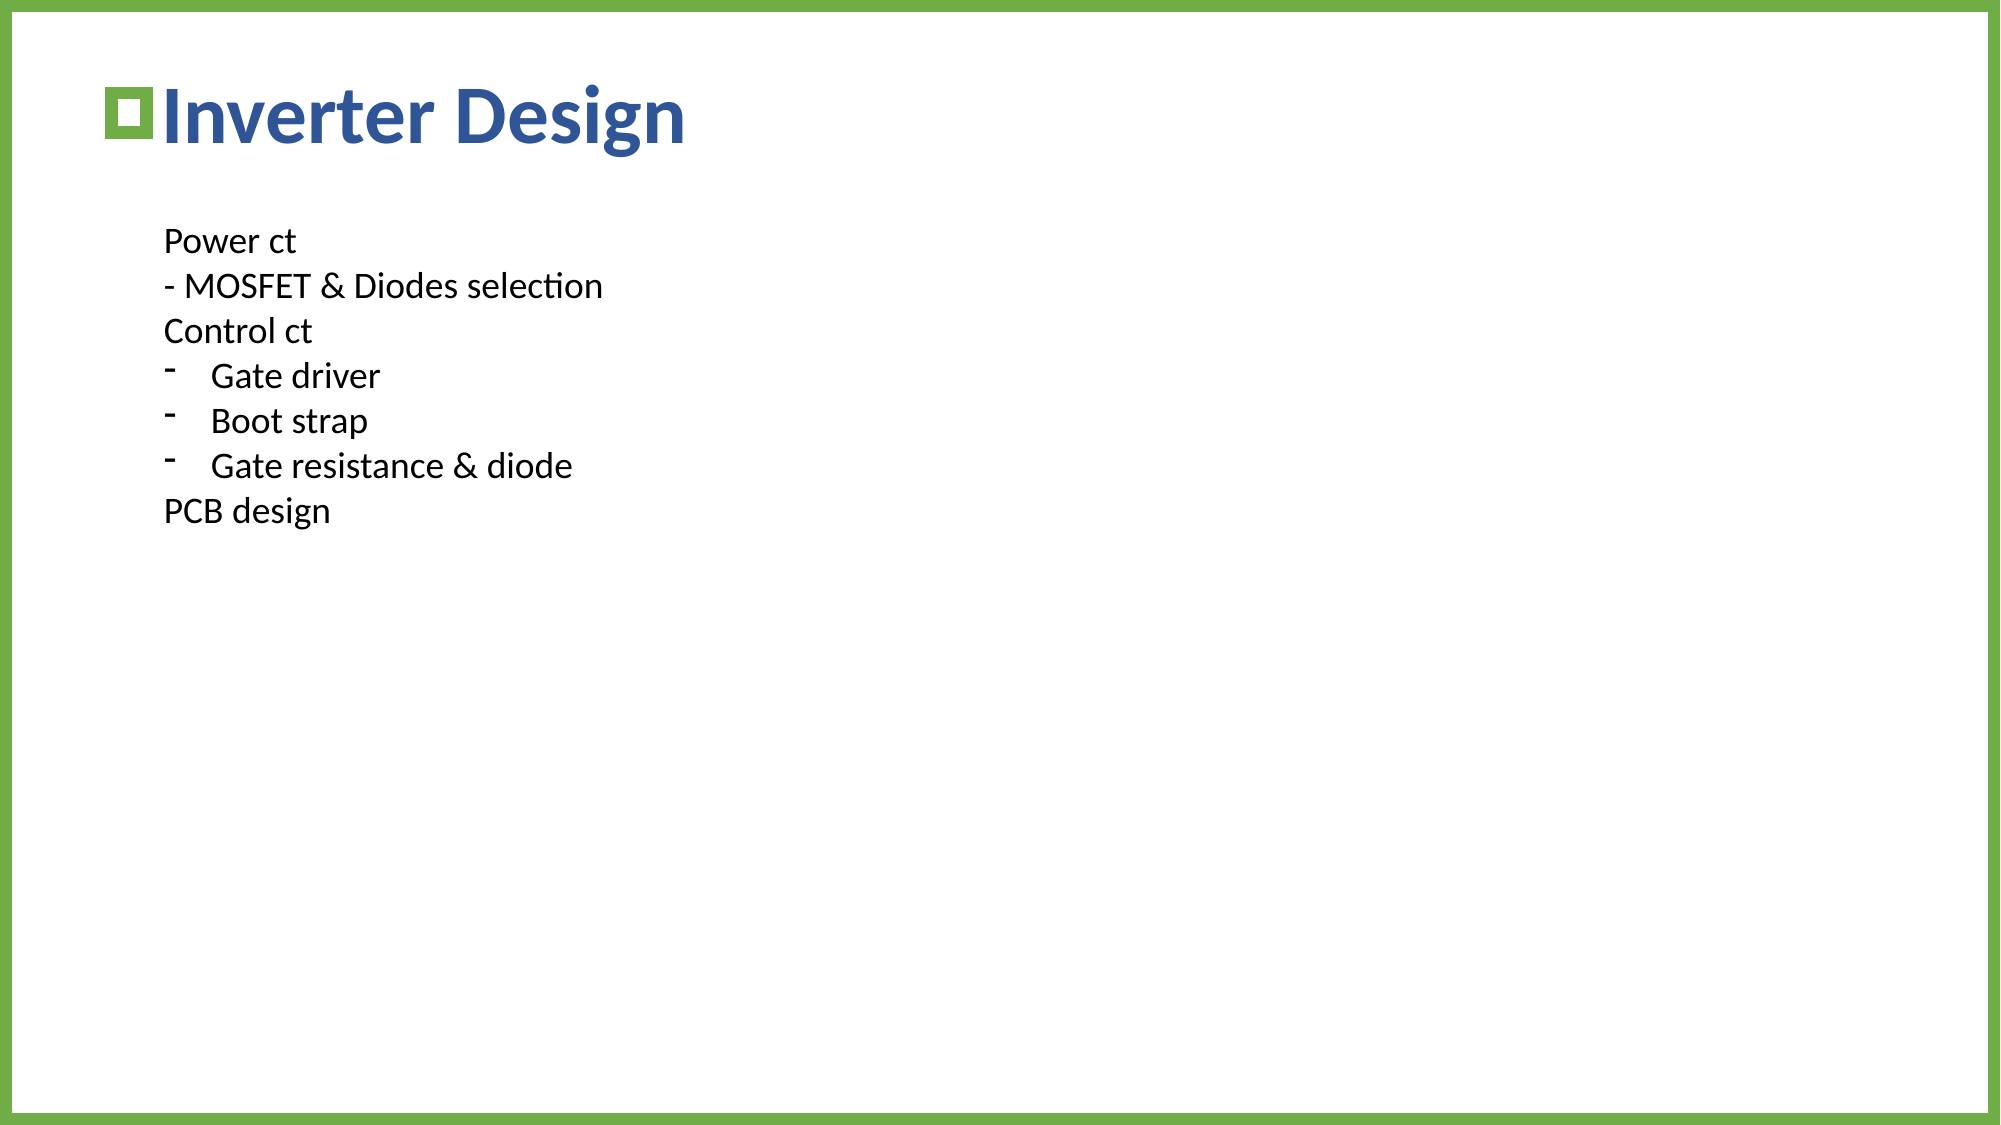

Inverter Design

Power ct
- MOSFET & Diodes selection
Control ct
Gate driver
Boot strap
Gate resistance & diode
PCB design